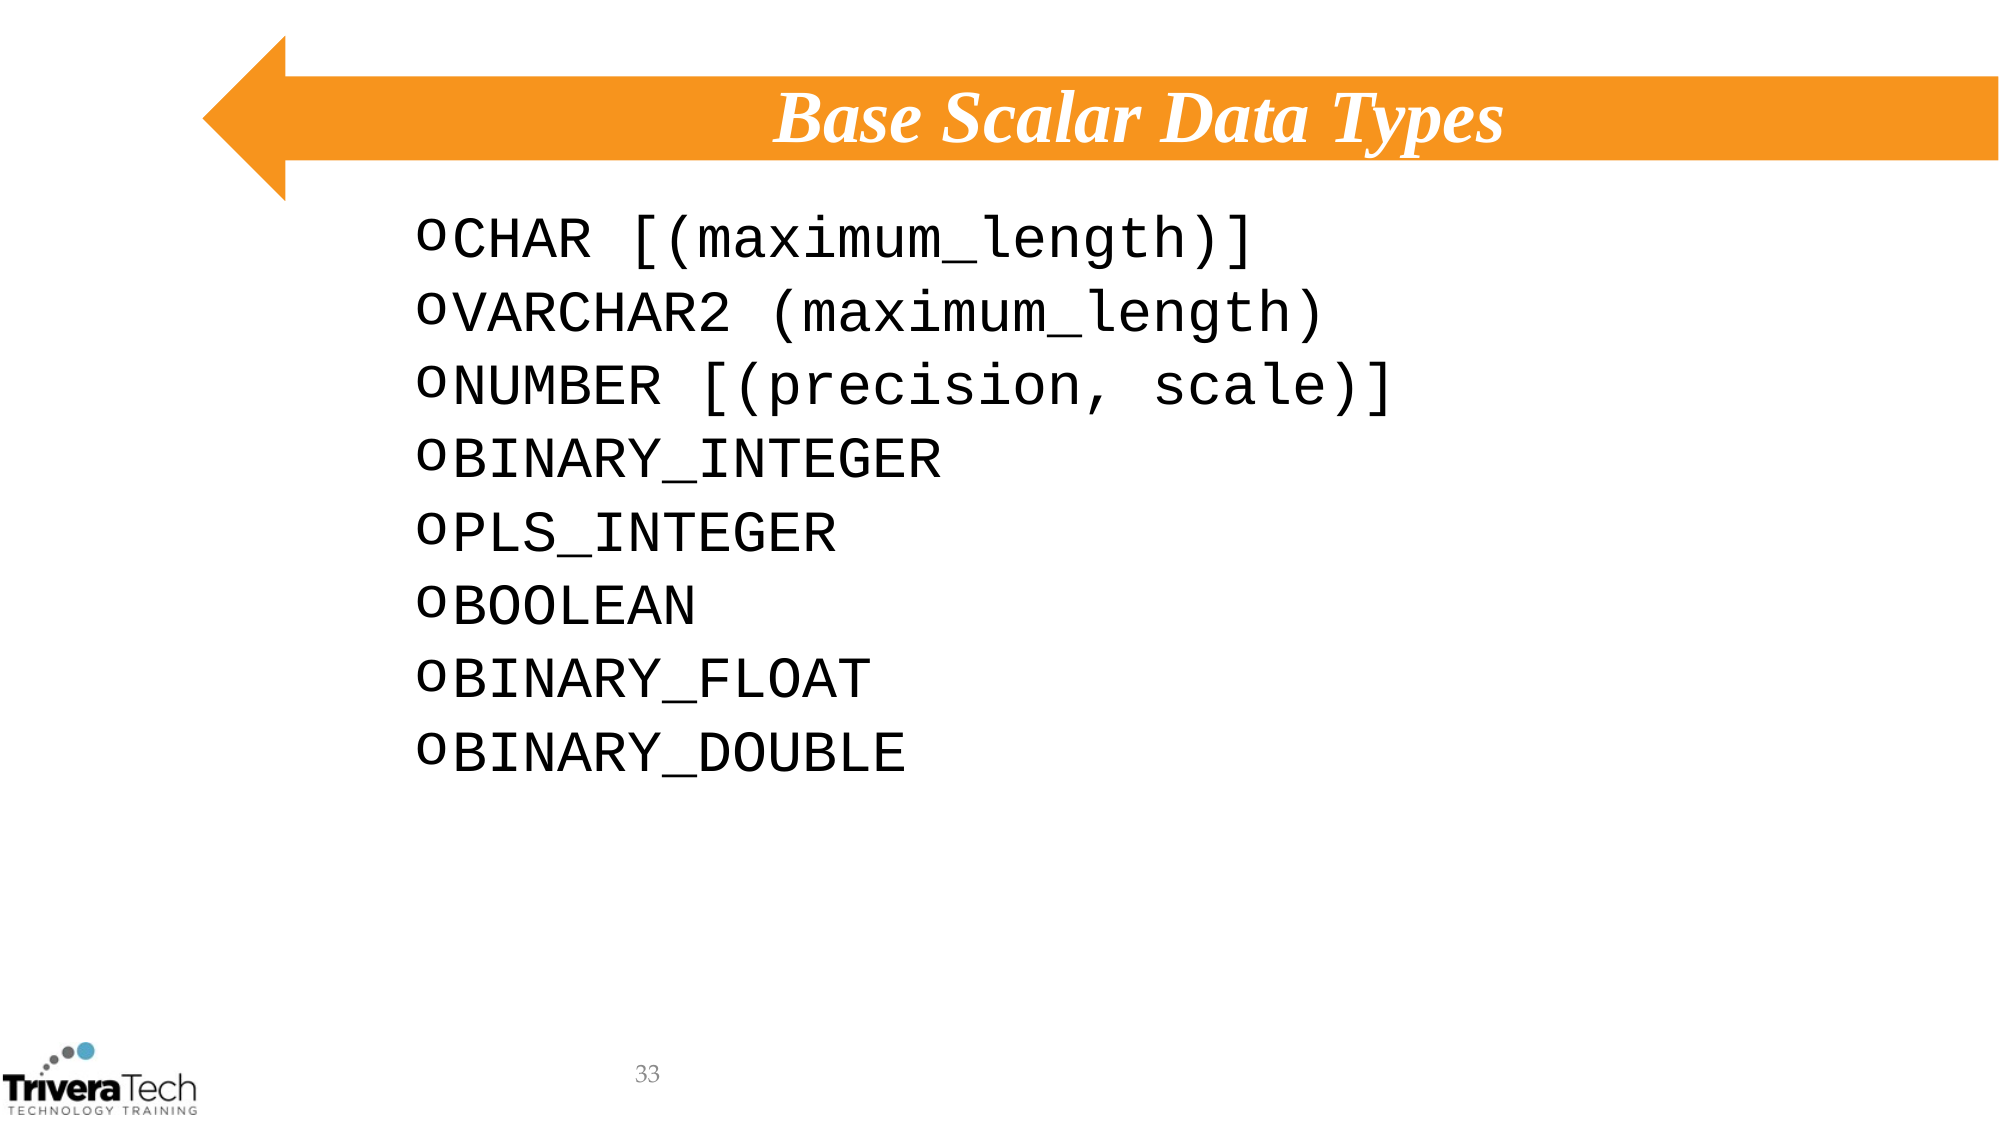

# Base Scalar Data Types
CHAR [(maximum_length)]
VARCHAR2 (maximum_length)
NUMBER [(precision, scale)]
BINARY_INTEGER
PLS_INTEGER
BOOLEAN
BINARY_FLOAT
BINARY_DOUBLE
33